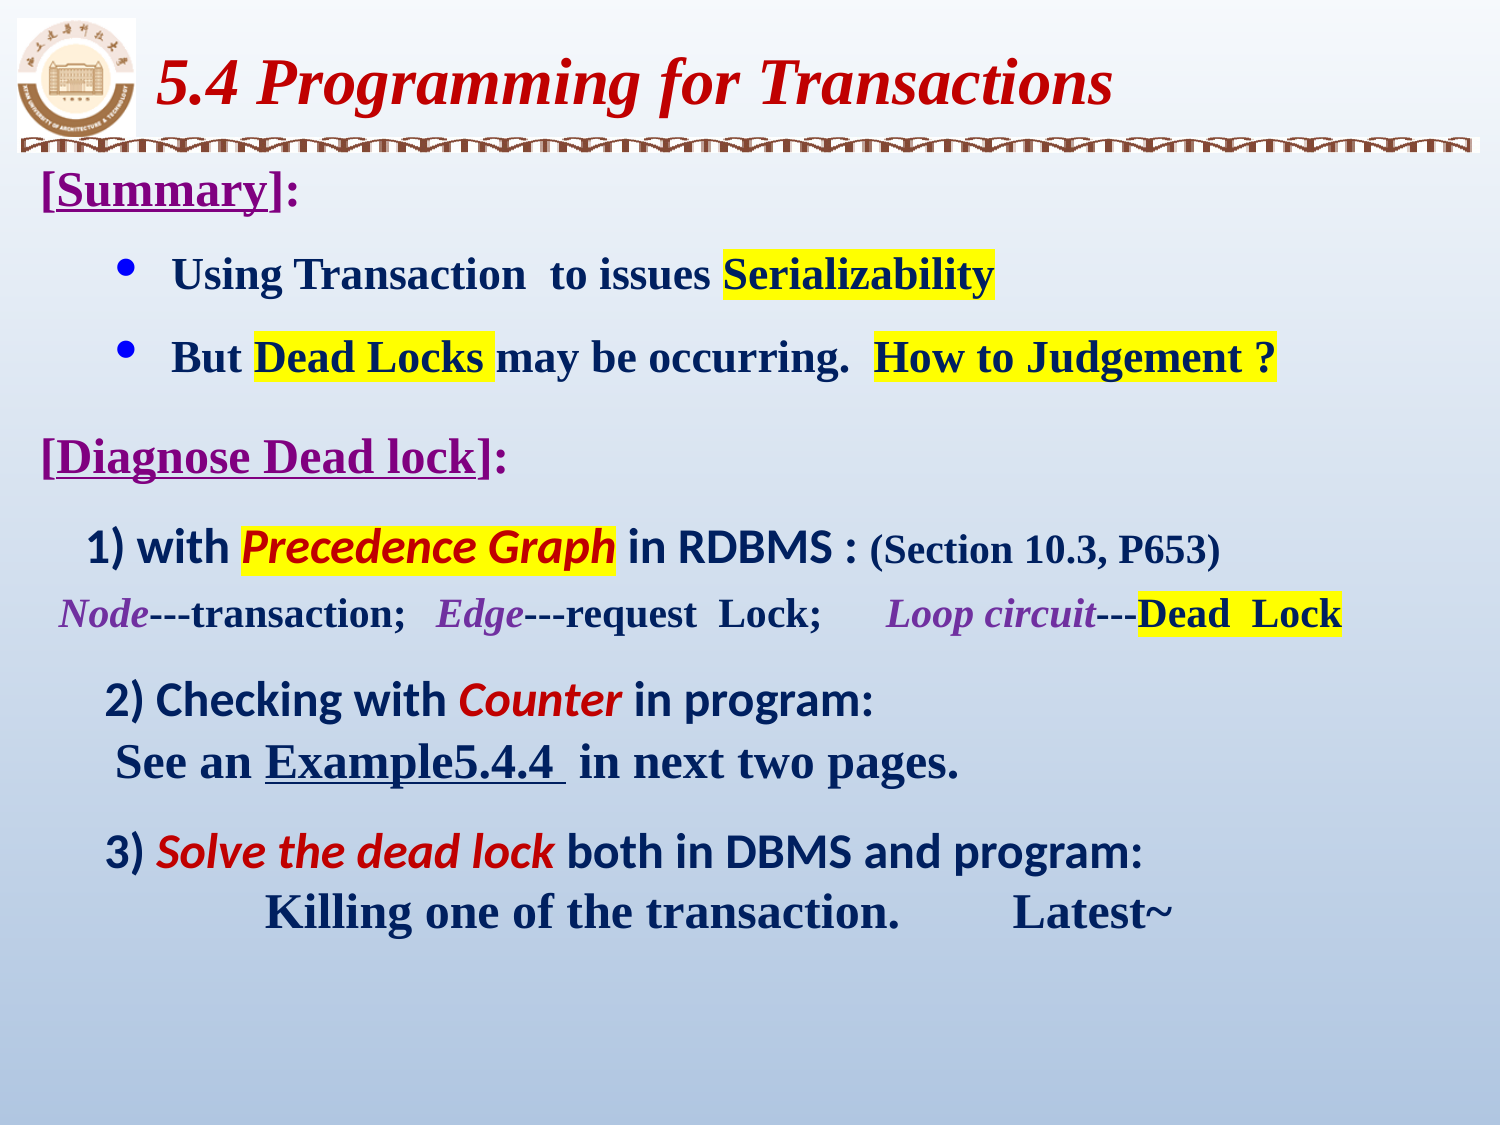

5.4 Programming for Transactions
[Summary]:
Using Transaction  to issues Serializability
But Dead Locks may be occurring.  How to Judgement ?
[Diagnose Dead lock]:
    1) with Precedence Graph in RDBMS : (Section 10.3, P653)
Node---transaction;	  Edge---request  Lock;	  Loop circuit---Dead  Lock
    2) Checking with Counter in program:
	See an Example5.4.4  in next two pages.
    3) Solve the dead lock both in DBMS and program:
       	Killing one of the transaction.         Latest~